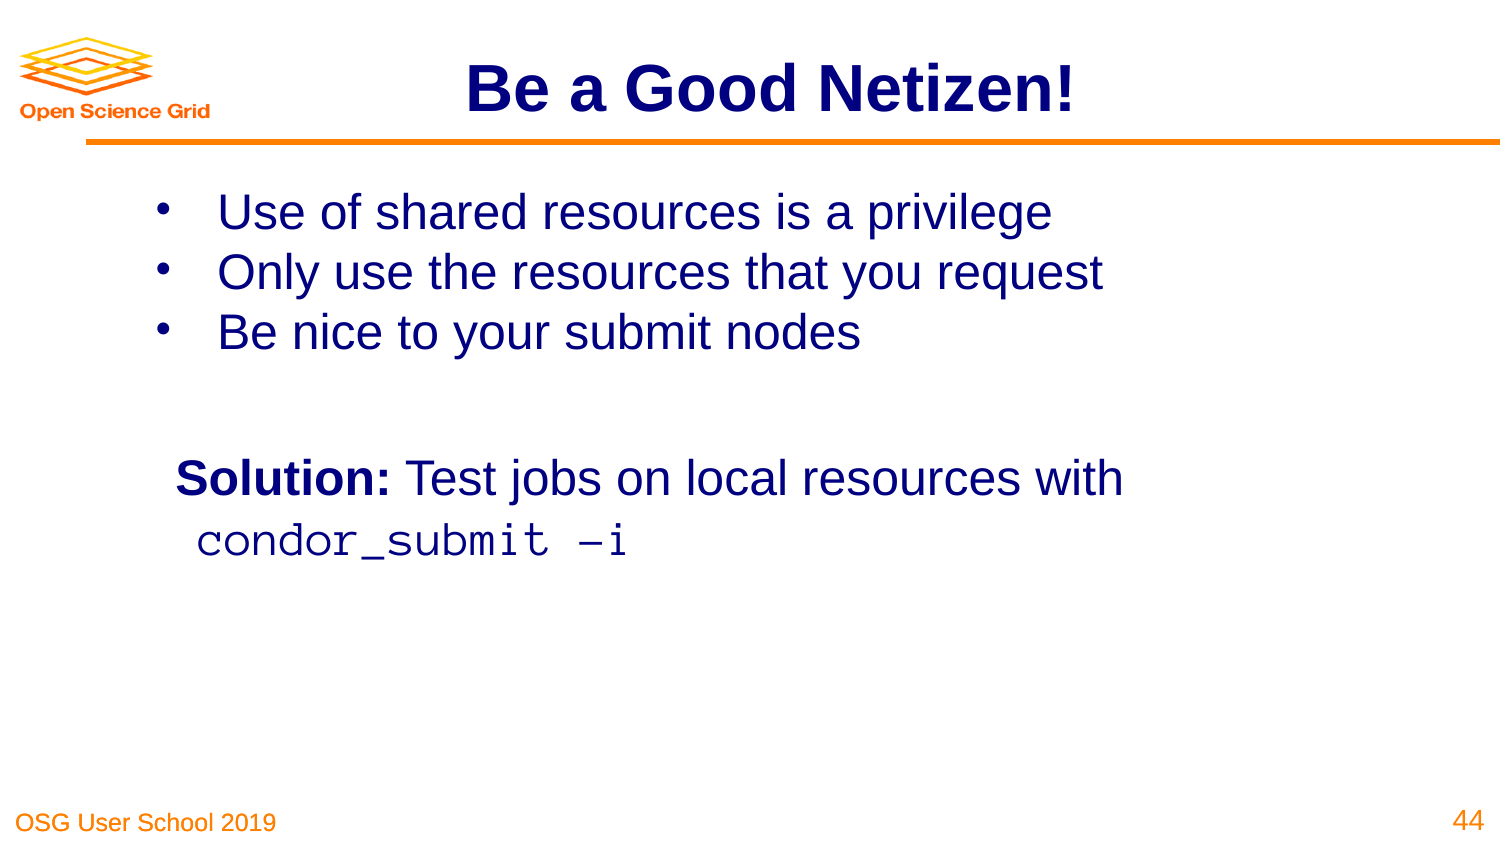

# Be a Good Netizen!
Use of shared resources is a privilege
Only use the resources that you request
Be nice to your submit nodes

Solution: Test jobs on local resources with condor_submit -i
44